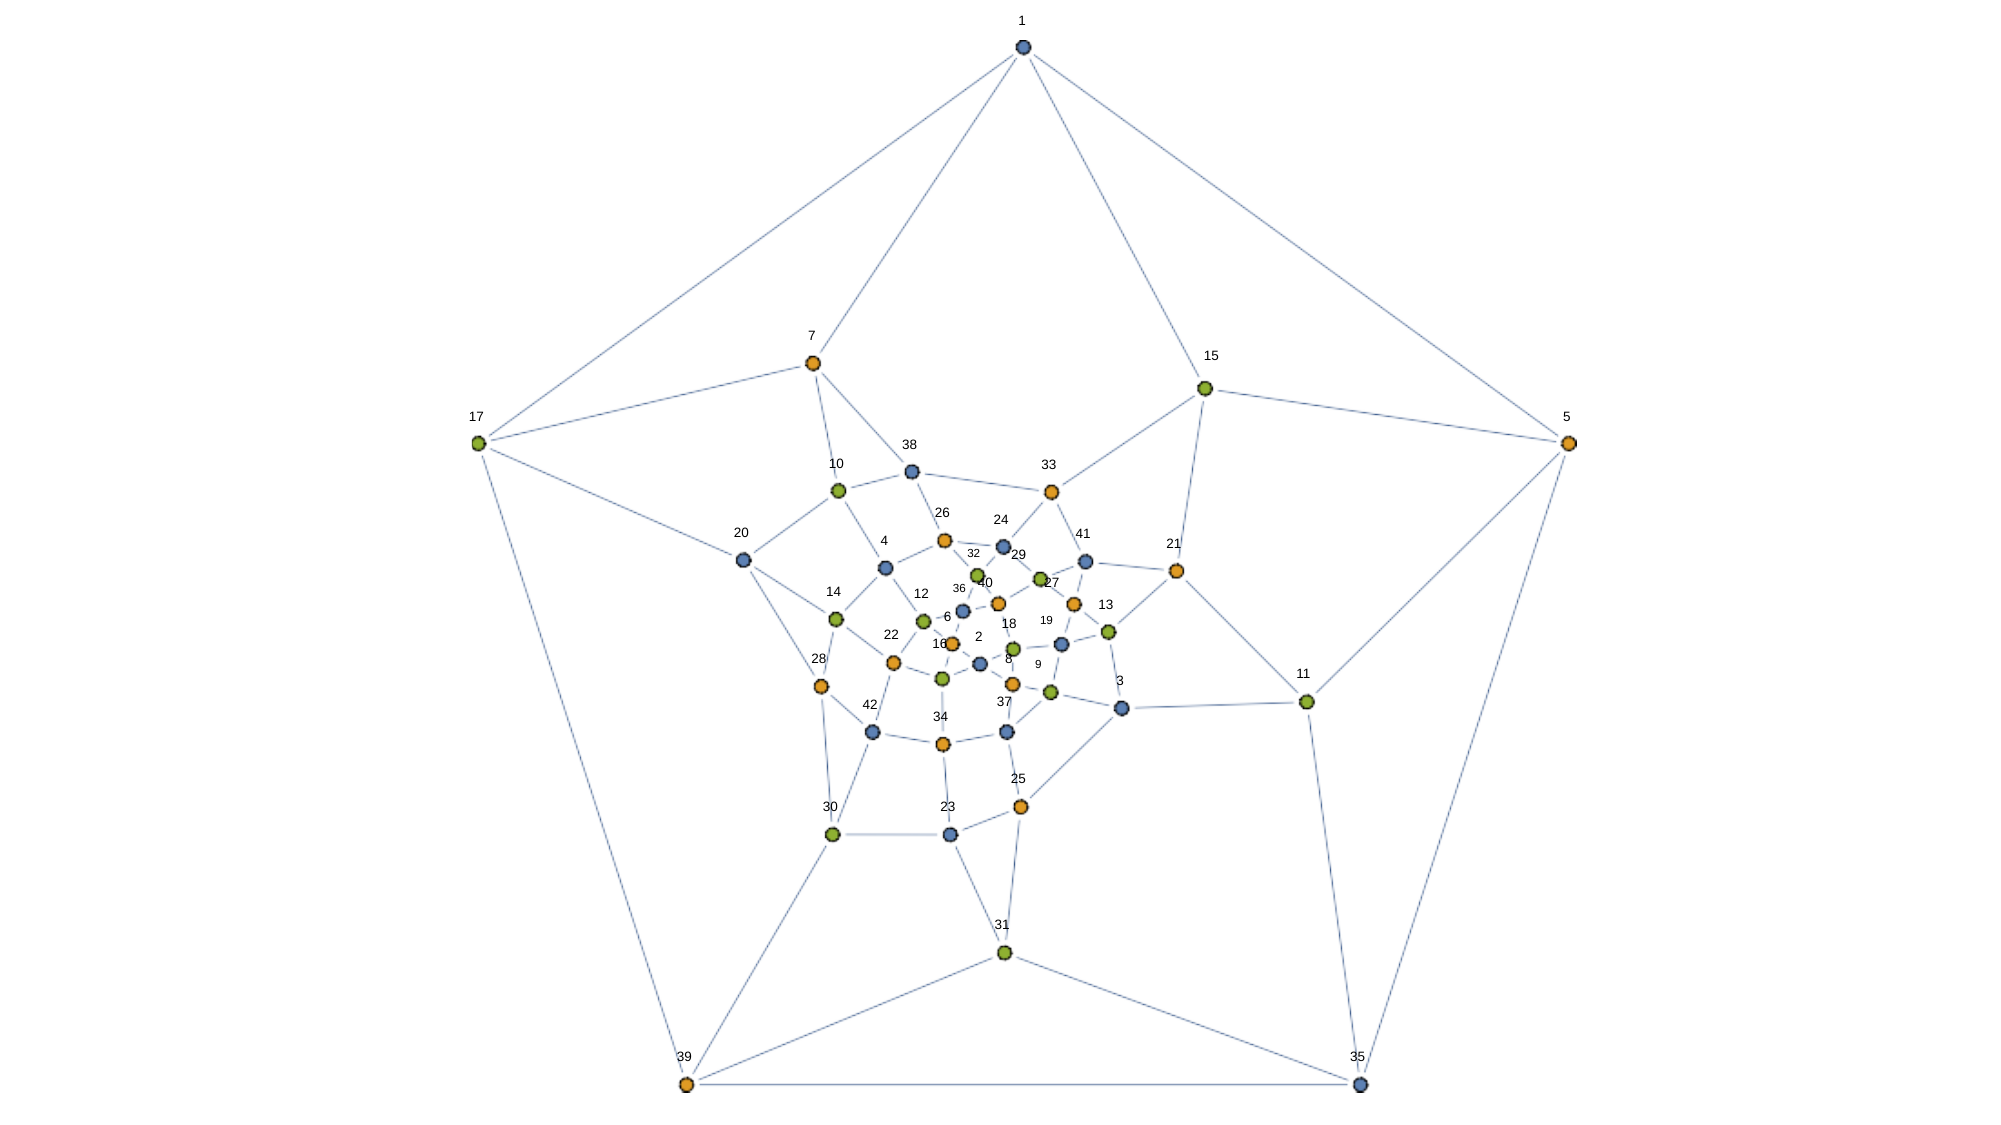

1

7
15
5
17
38
10
33
26
24
20
41
4
21
32         29
36   40	27
14
12
13
6

16
18      19
8      9

37
22
2
28
11
3
42
34
25
30
23
31
39
35